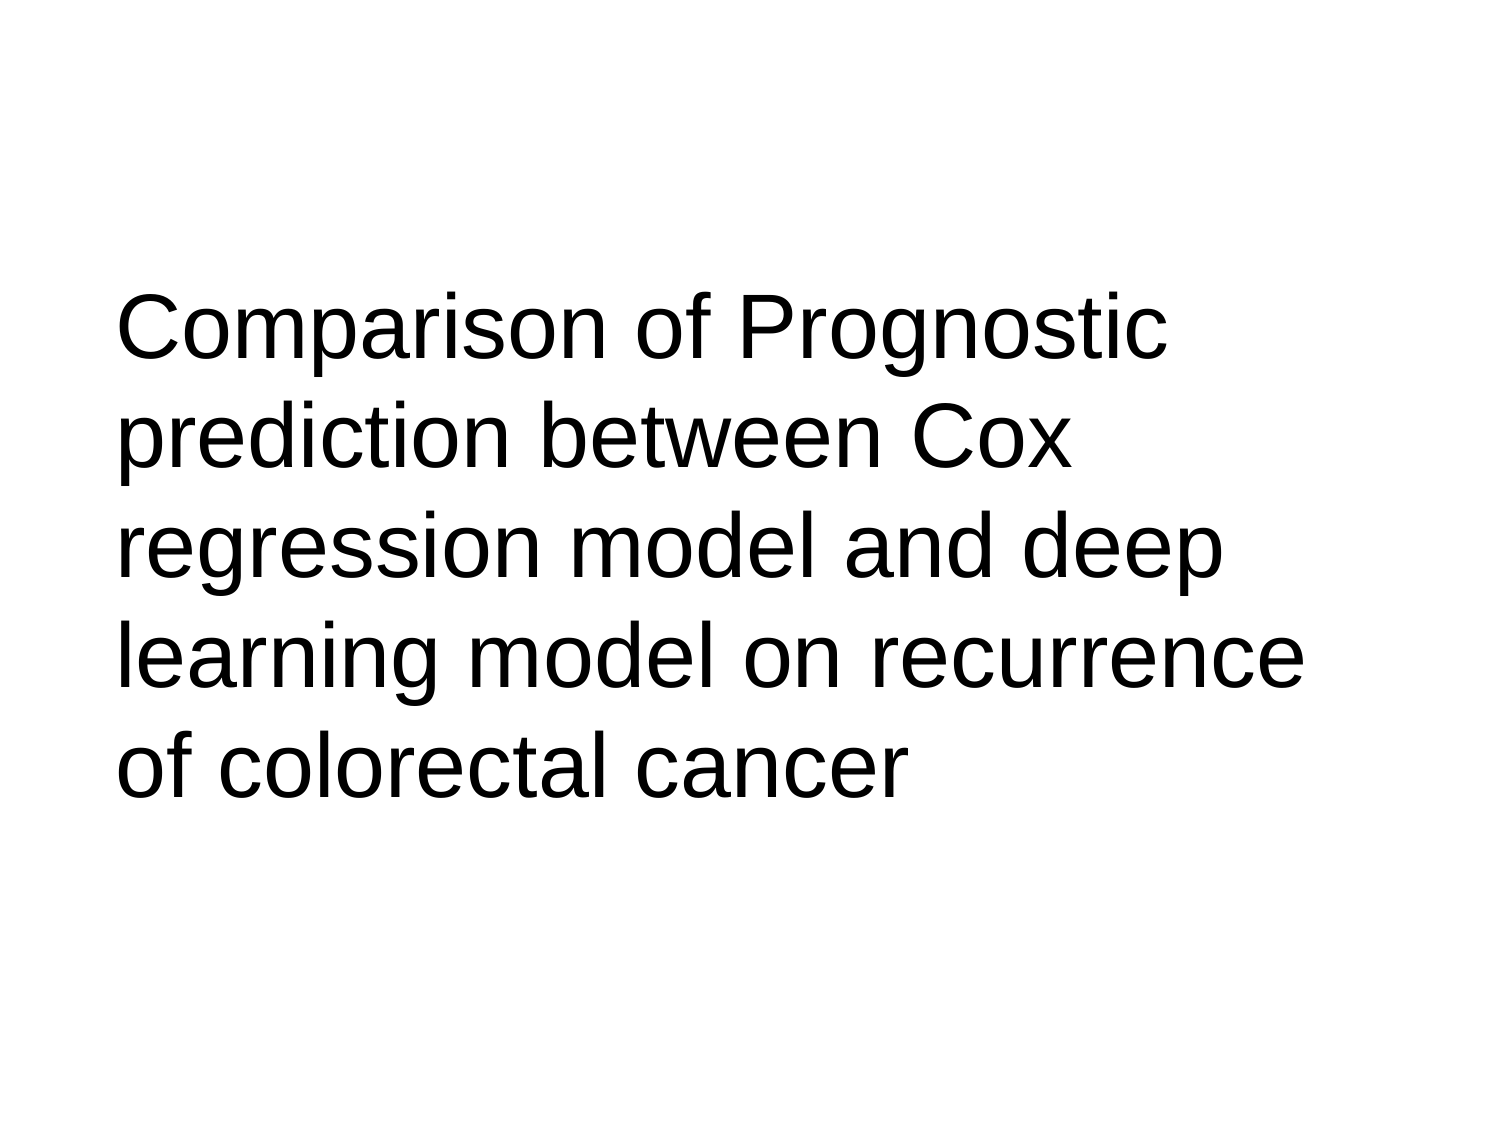

# Comparison of Prognostic prediction between Cox regression model and deep learning model on recurrence of colorectal cancer